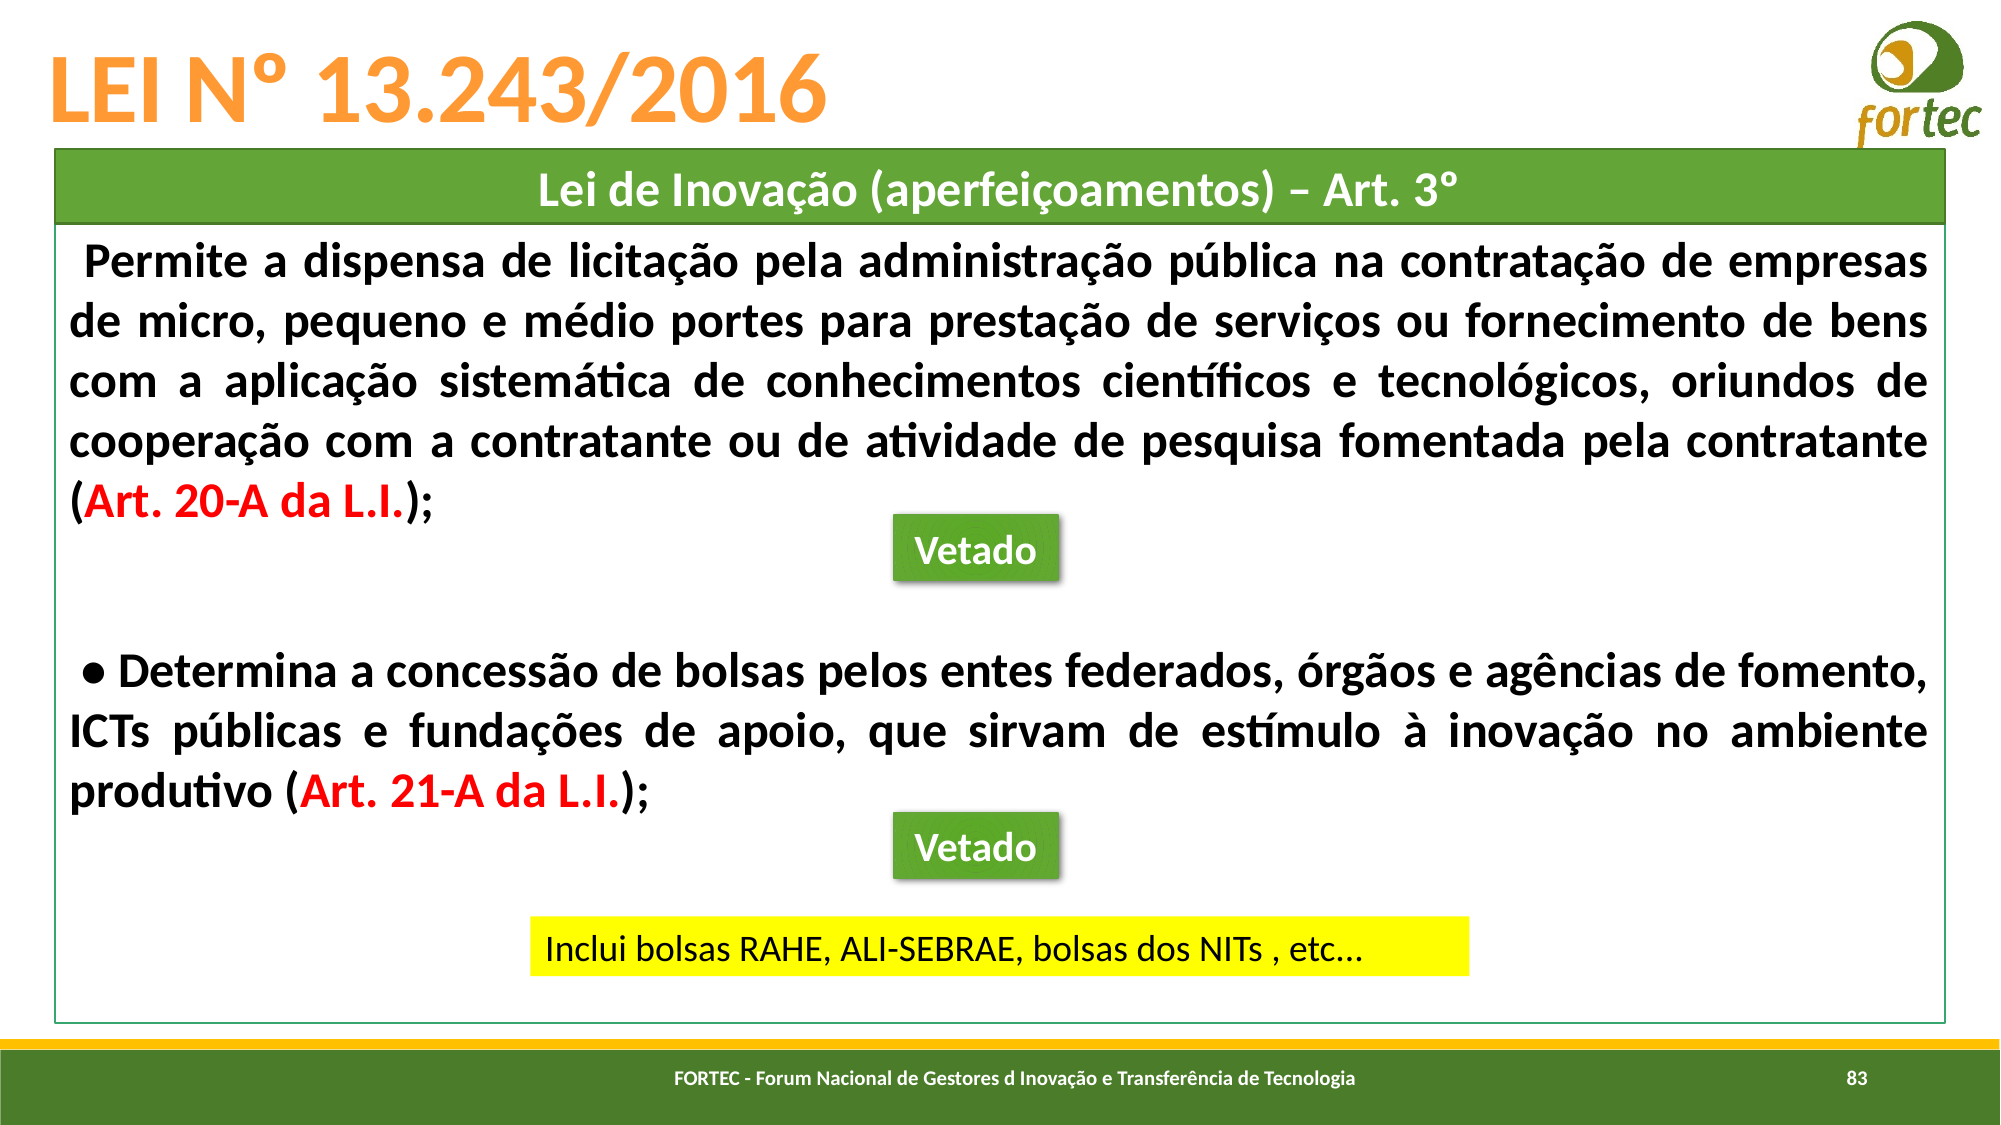

# LEI Nº 13.243/2016
Lei de Inovação (aperfeiçoamentos) – Art. 3º
 Permite a dispensa de licitação pela administração pública na contratação de empresas de micro, pequeno e médio portes para prestação de serviços ou fornecimento de bens com a aplicação sistemática de conhecimentos científicos e tecnológicos, oriundos de cooperação com a contratante ou de atividade de pesquisa fomentada pela contratante (Art. 20-A da L.I.);

 • Determina a concessão de bolsas pelos entes federados, órgãos e agências de fomento, ICTs públicas e fundações de apoio, que sirvam de estímulo à inovação no ambiente produtivo (Art. 21-A da L.I.);
Vetado
Vetado
Inclui bolsas RAHE, ALI-SEBRAE, bolsas dos NITs , etc...
FORTEC - Forum Nacional de Gestores d Inovação e Transferência de Tecnologia
83